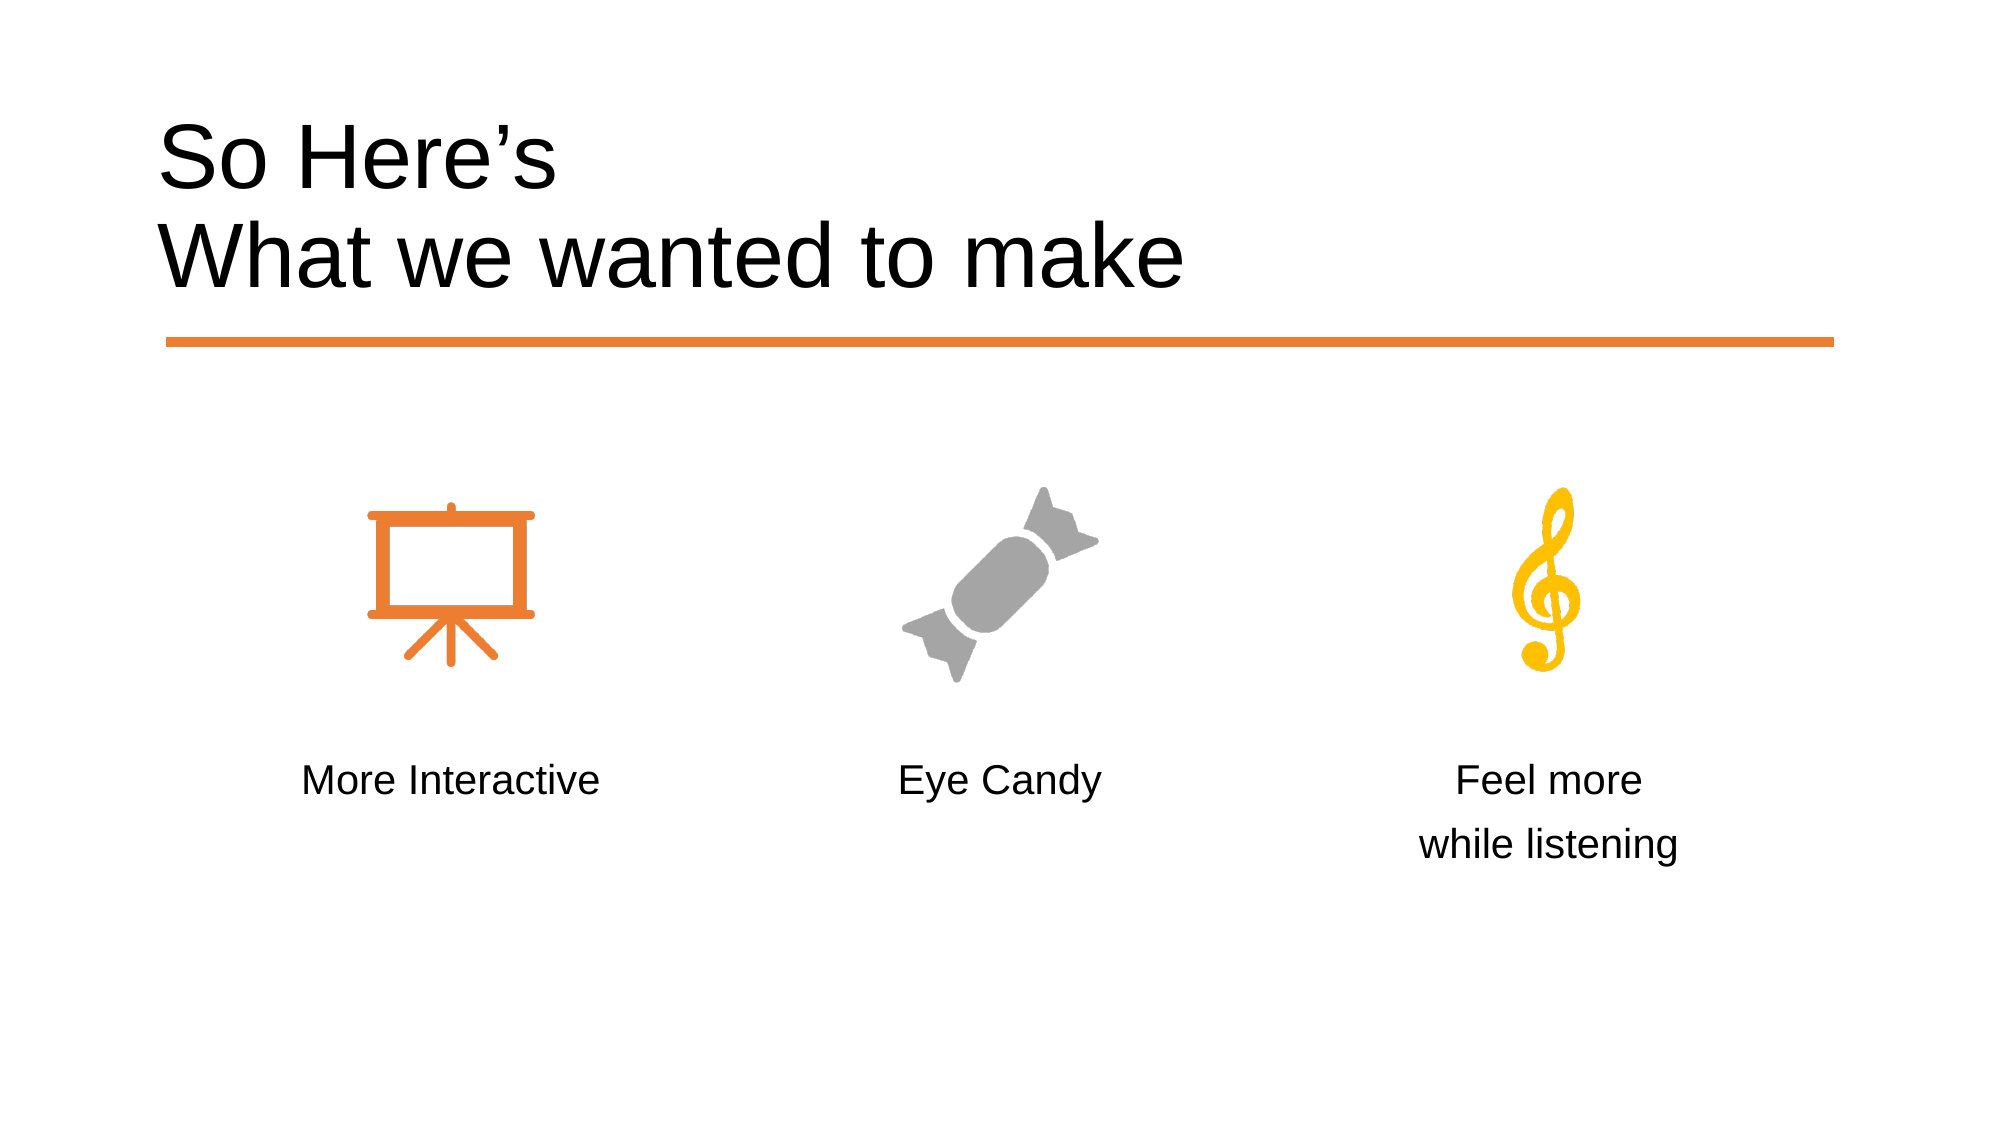

# So Here’s What we wanted to make

More Interactive
Eye Candy
Feel more
while listening